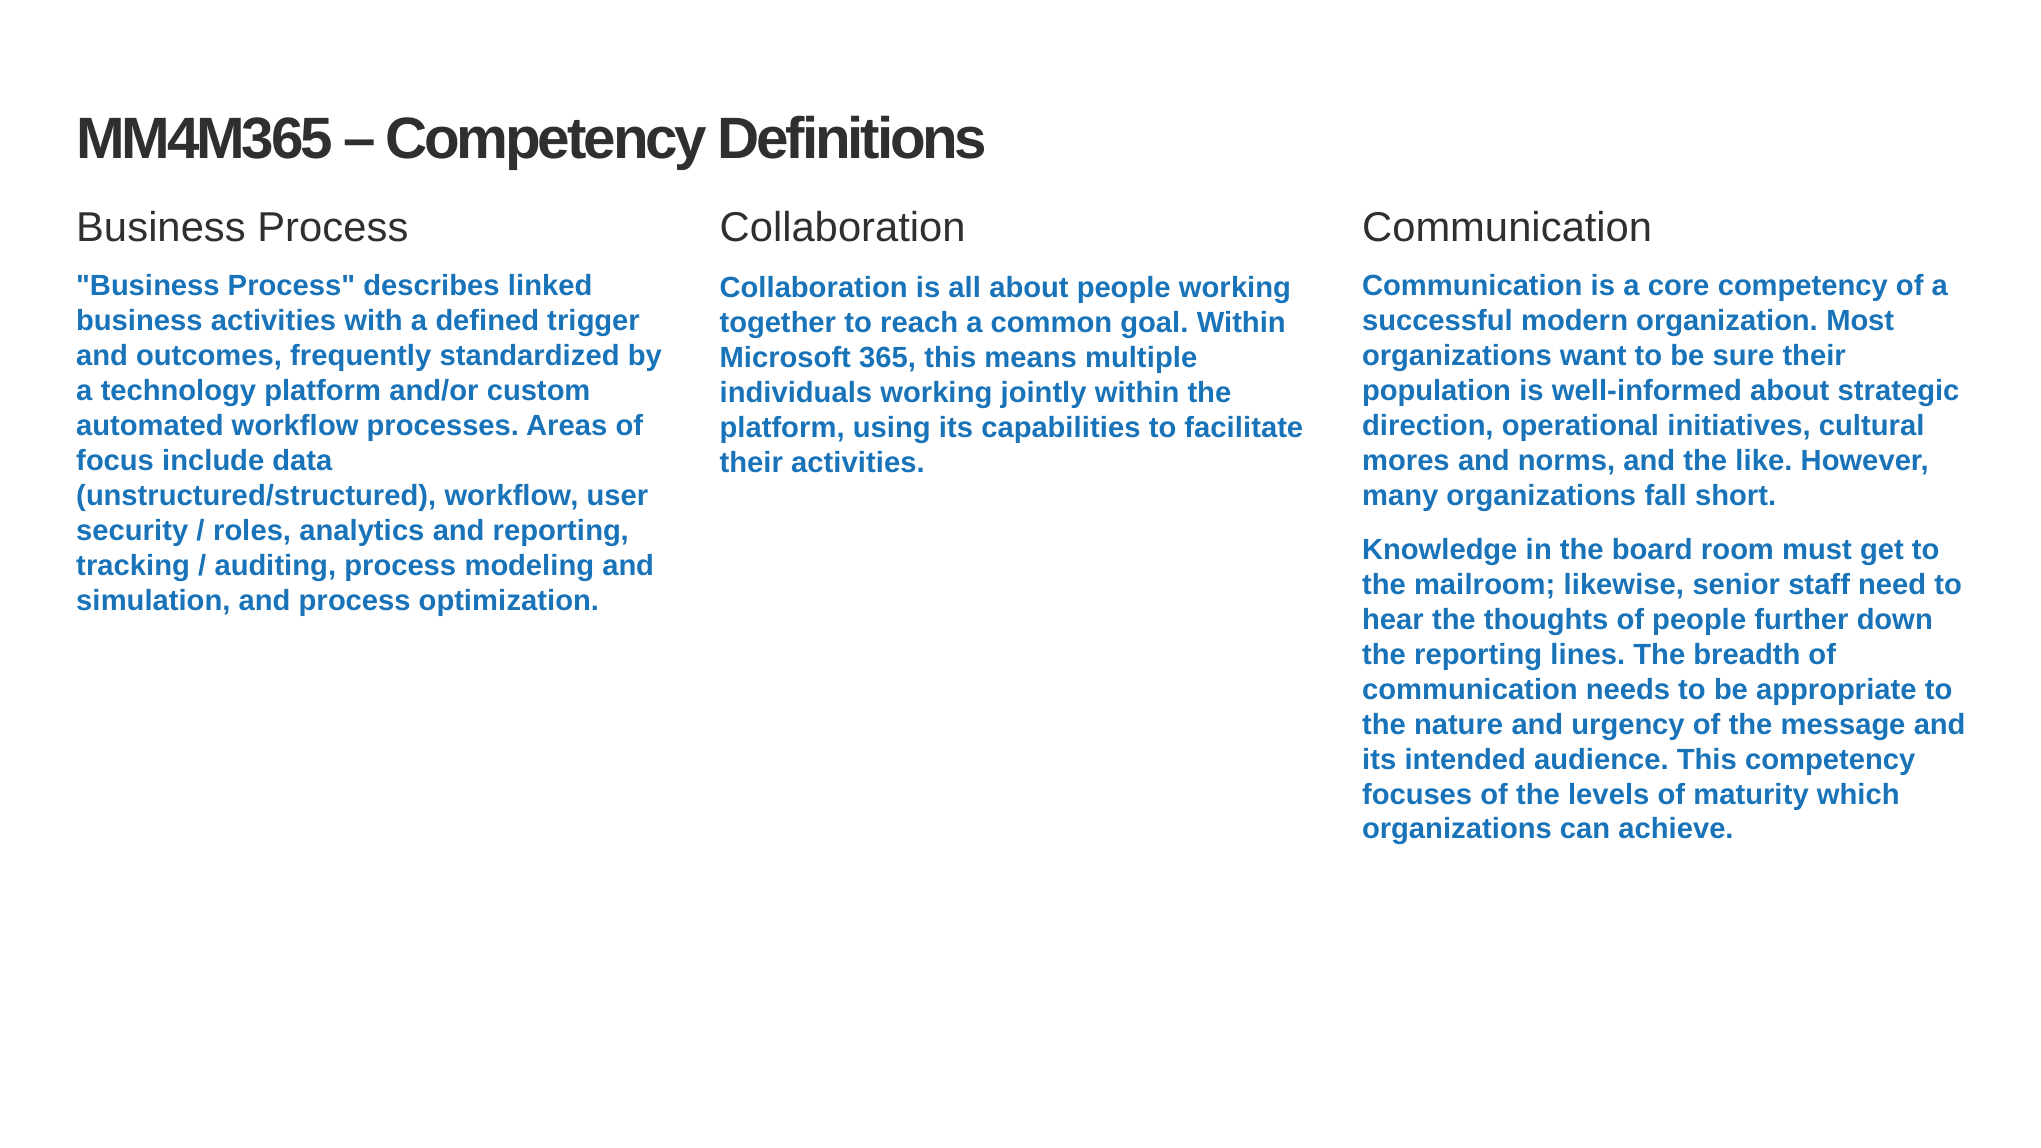

# MM4M365 – Competency Definitions
Collaboration
Communication
Business Process
"Business Process" describes linked business activities with a defined trigger and outcomes, frequently standardized by a technology platform and/or custom automated workflow processes. Areas of focus include data (unstructured/structured), workflow, user security / roles, analytics and reporting, tracking / auditing, process modeling and simulation, and process optimization.

Communication is a core competency of a successful modern organization. Most organizations want to be sure their population is well-informed about strategic direction, operational initiatives, cultural mores and norms, and the like. However, many organizations fall short.
Knowledge in the board room must get to the mailroom; likewise, senior staff need to hear the thoughts of people further down the reporting lines. The breadth of communication needs to be appropriate to the nature and urgency of the message and its intended audience. This competency focuses of the levels of maturity which organizations can achieve.

Collaboration is all about people working together to reach a common goal. Within Microsoft 365, this means multiple individuals working jointly within the platform, using its capabilities to facilitate their activities.